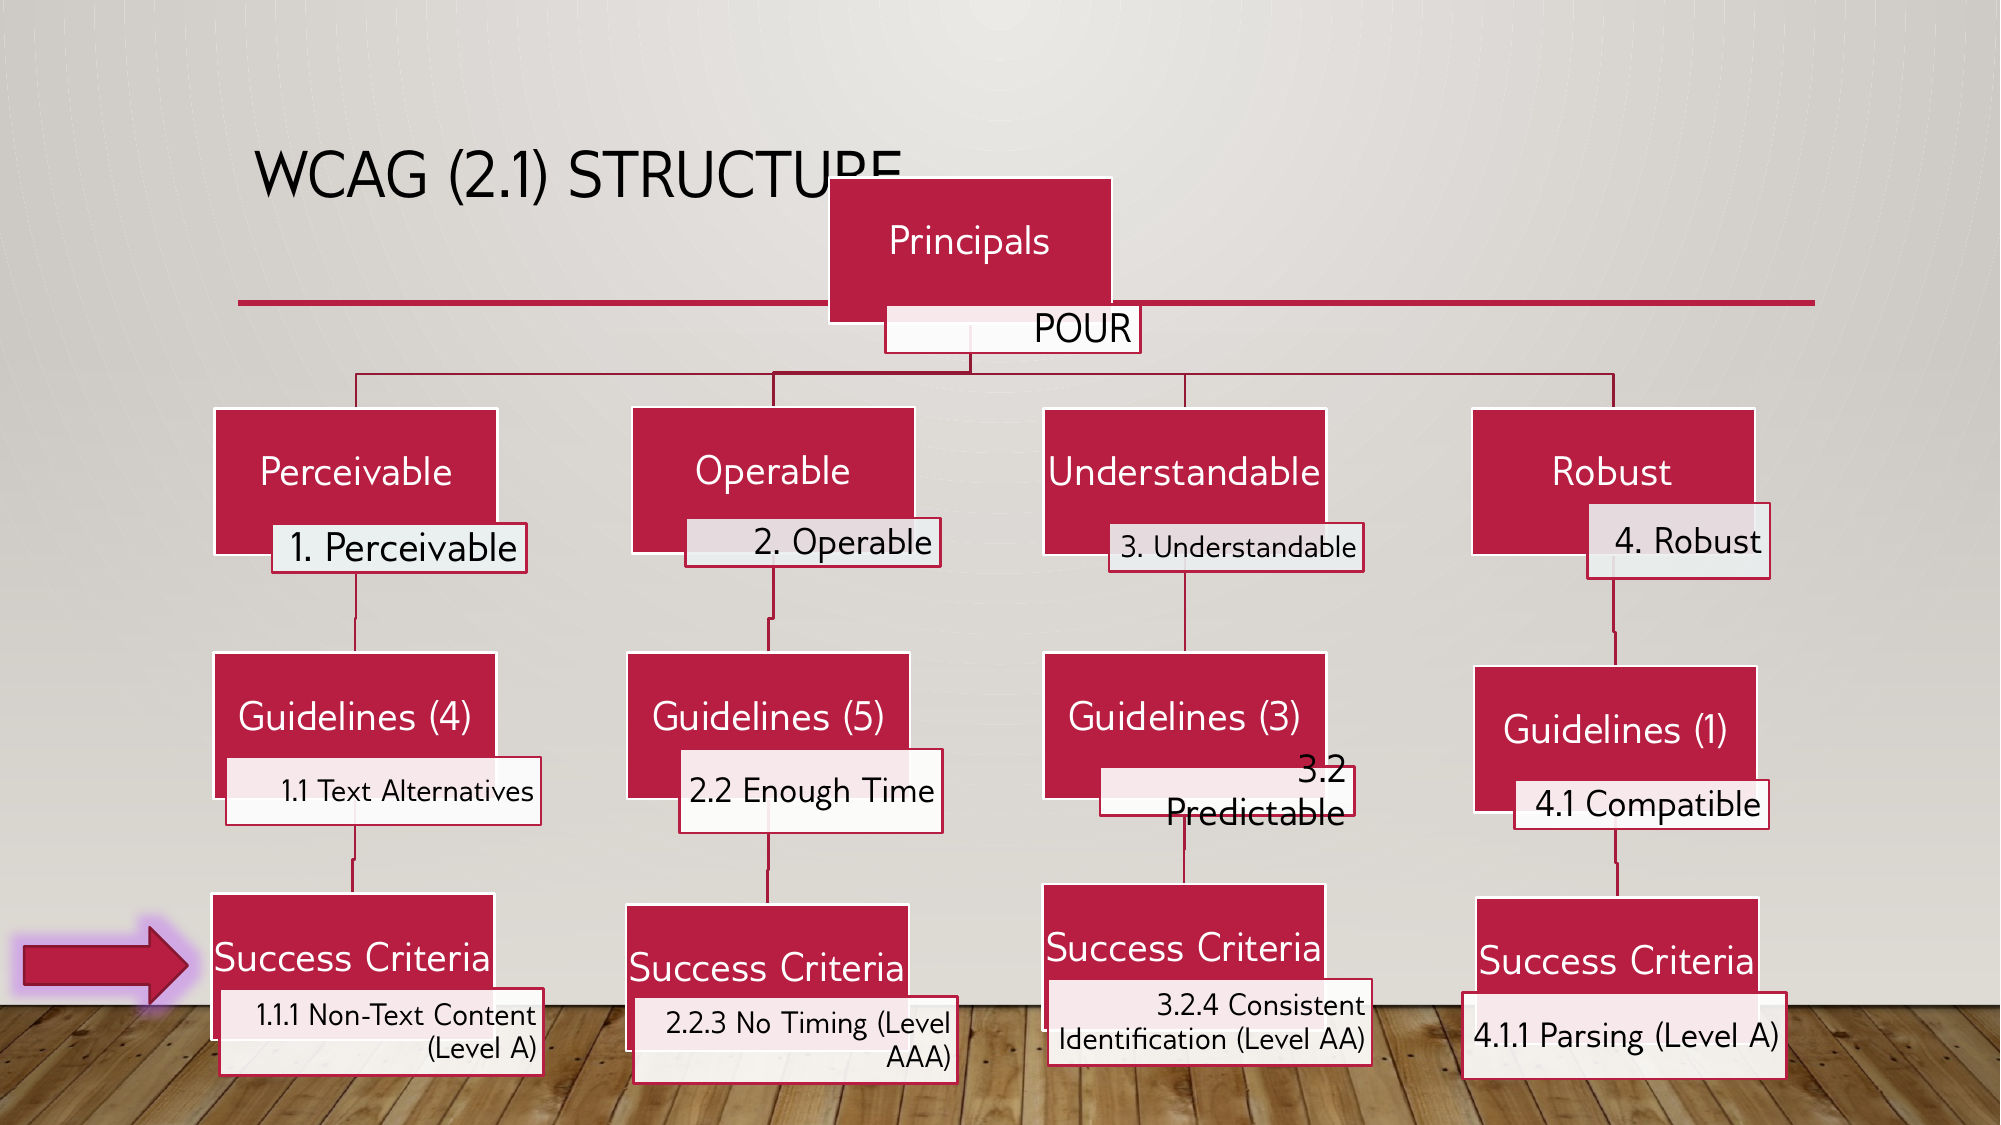

# WCAG (2.1) Structure
Principals
POUR
Perceivable
1. Perceivable
Guidelines (4)
1.1 Text Alternatives
Success Criteria
1.1.1 Non-Text Content (Level A)
Operable
2. Operable
Guidelines (5)
2.2 Enough Time
Success Criteria
2.2.3 No Timing (Level AAA)
Understandable
3. Understandable
Guidelines (3)
3.2 Predictable
Success Criteria
3.2.4 Consistent Identification (Level AA)
Robust
4. Robust
Guidelines (1)
4.1 Compatible
Success Criteria
4.1.1 Parsing (Level A)